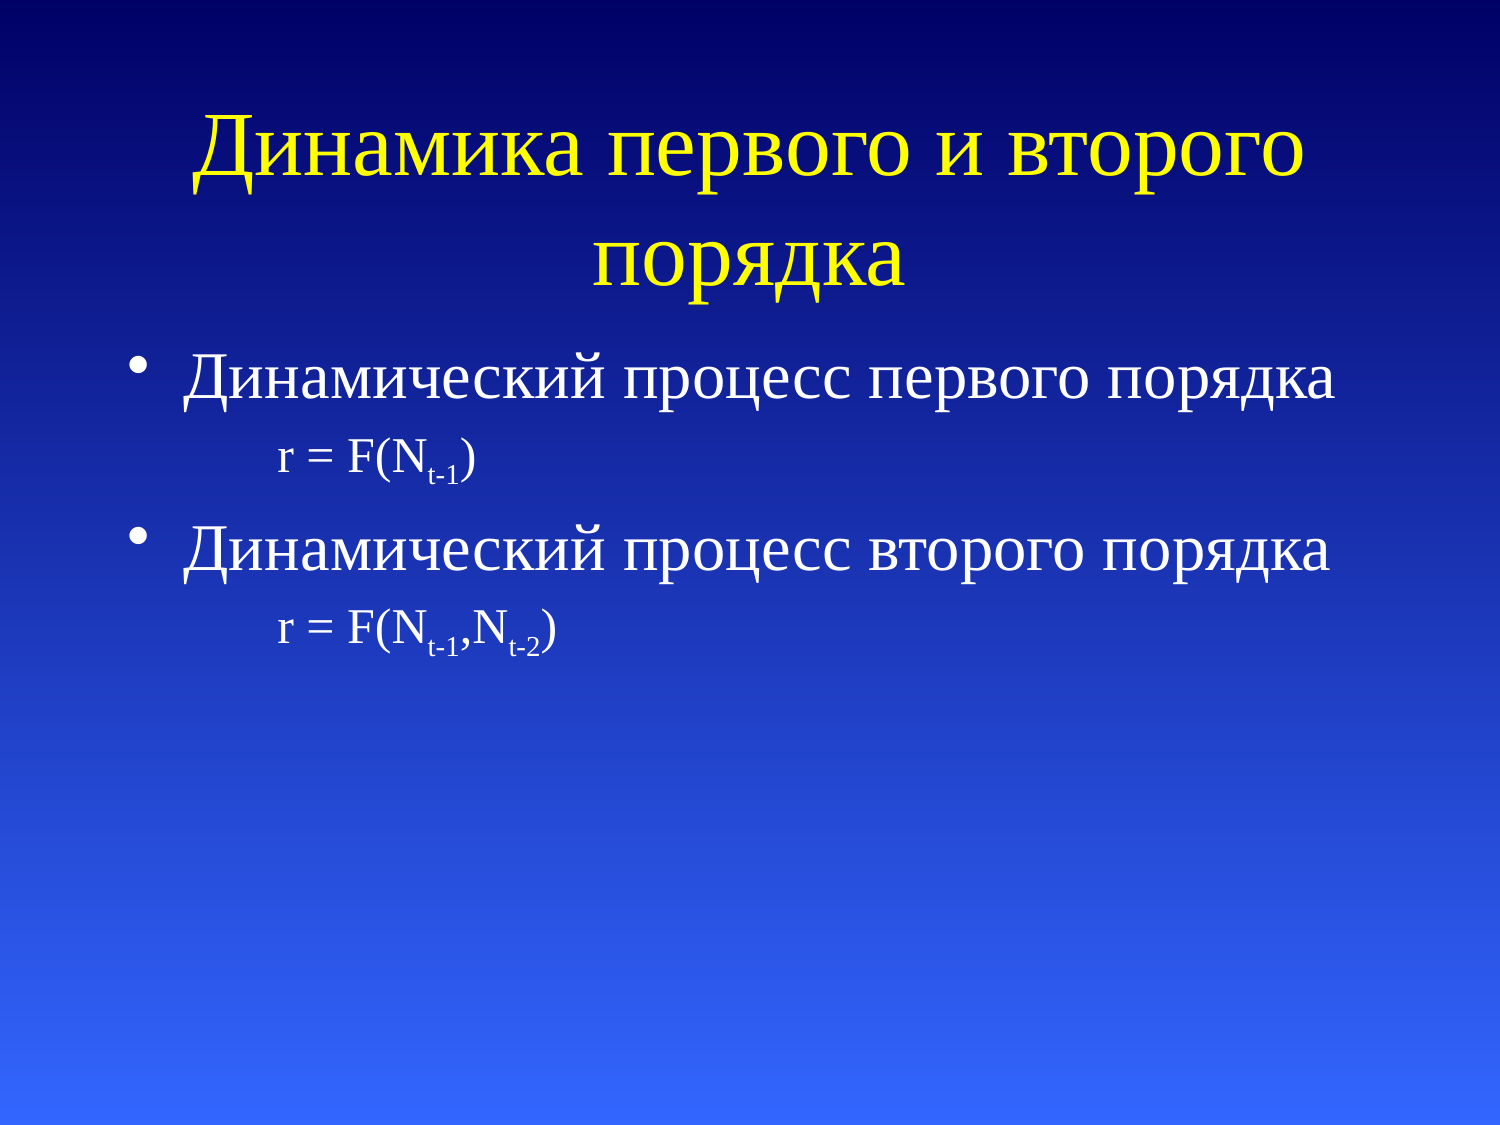

# Динамика первого и второго порядка
Динамический процесс первого порядка
r = F(Nt-1)
Динамический процесс второго порядка
r = F(Nt-1,Nt-2)